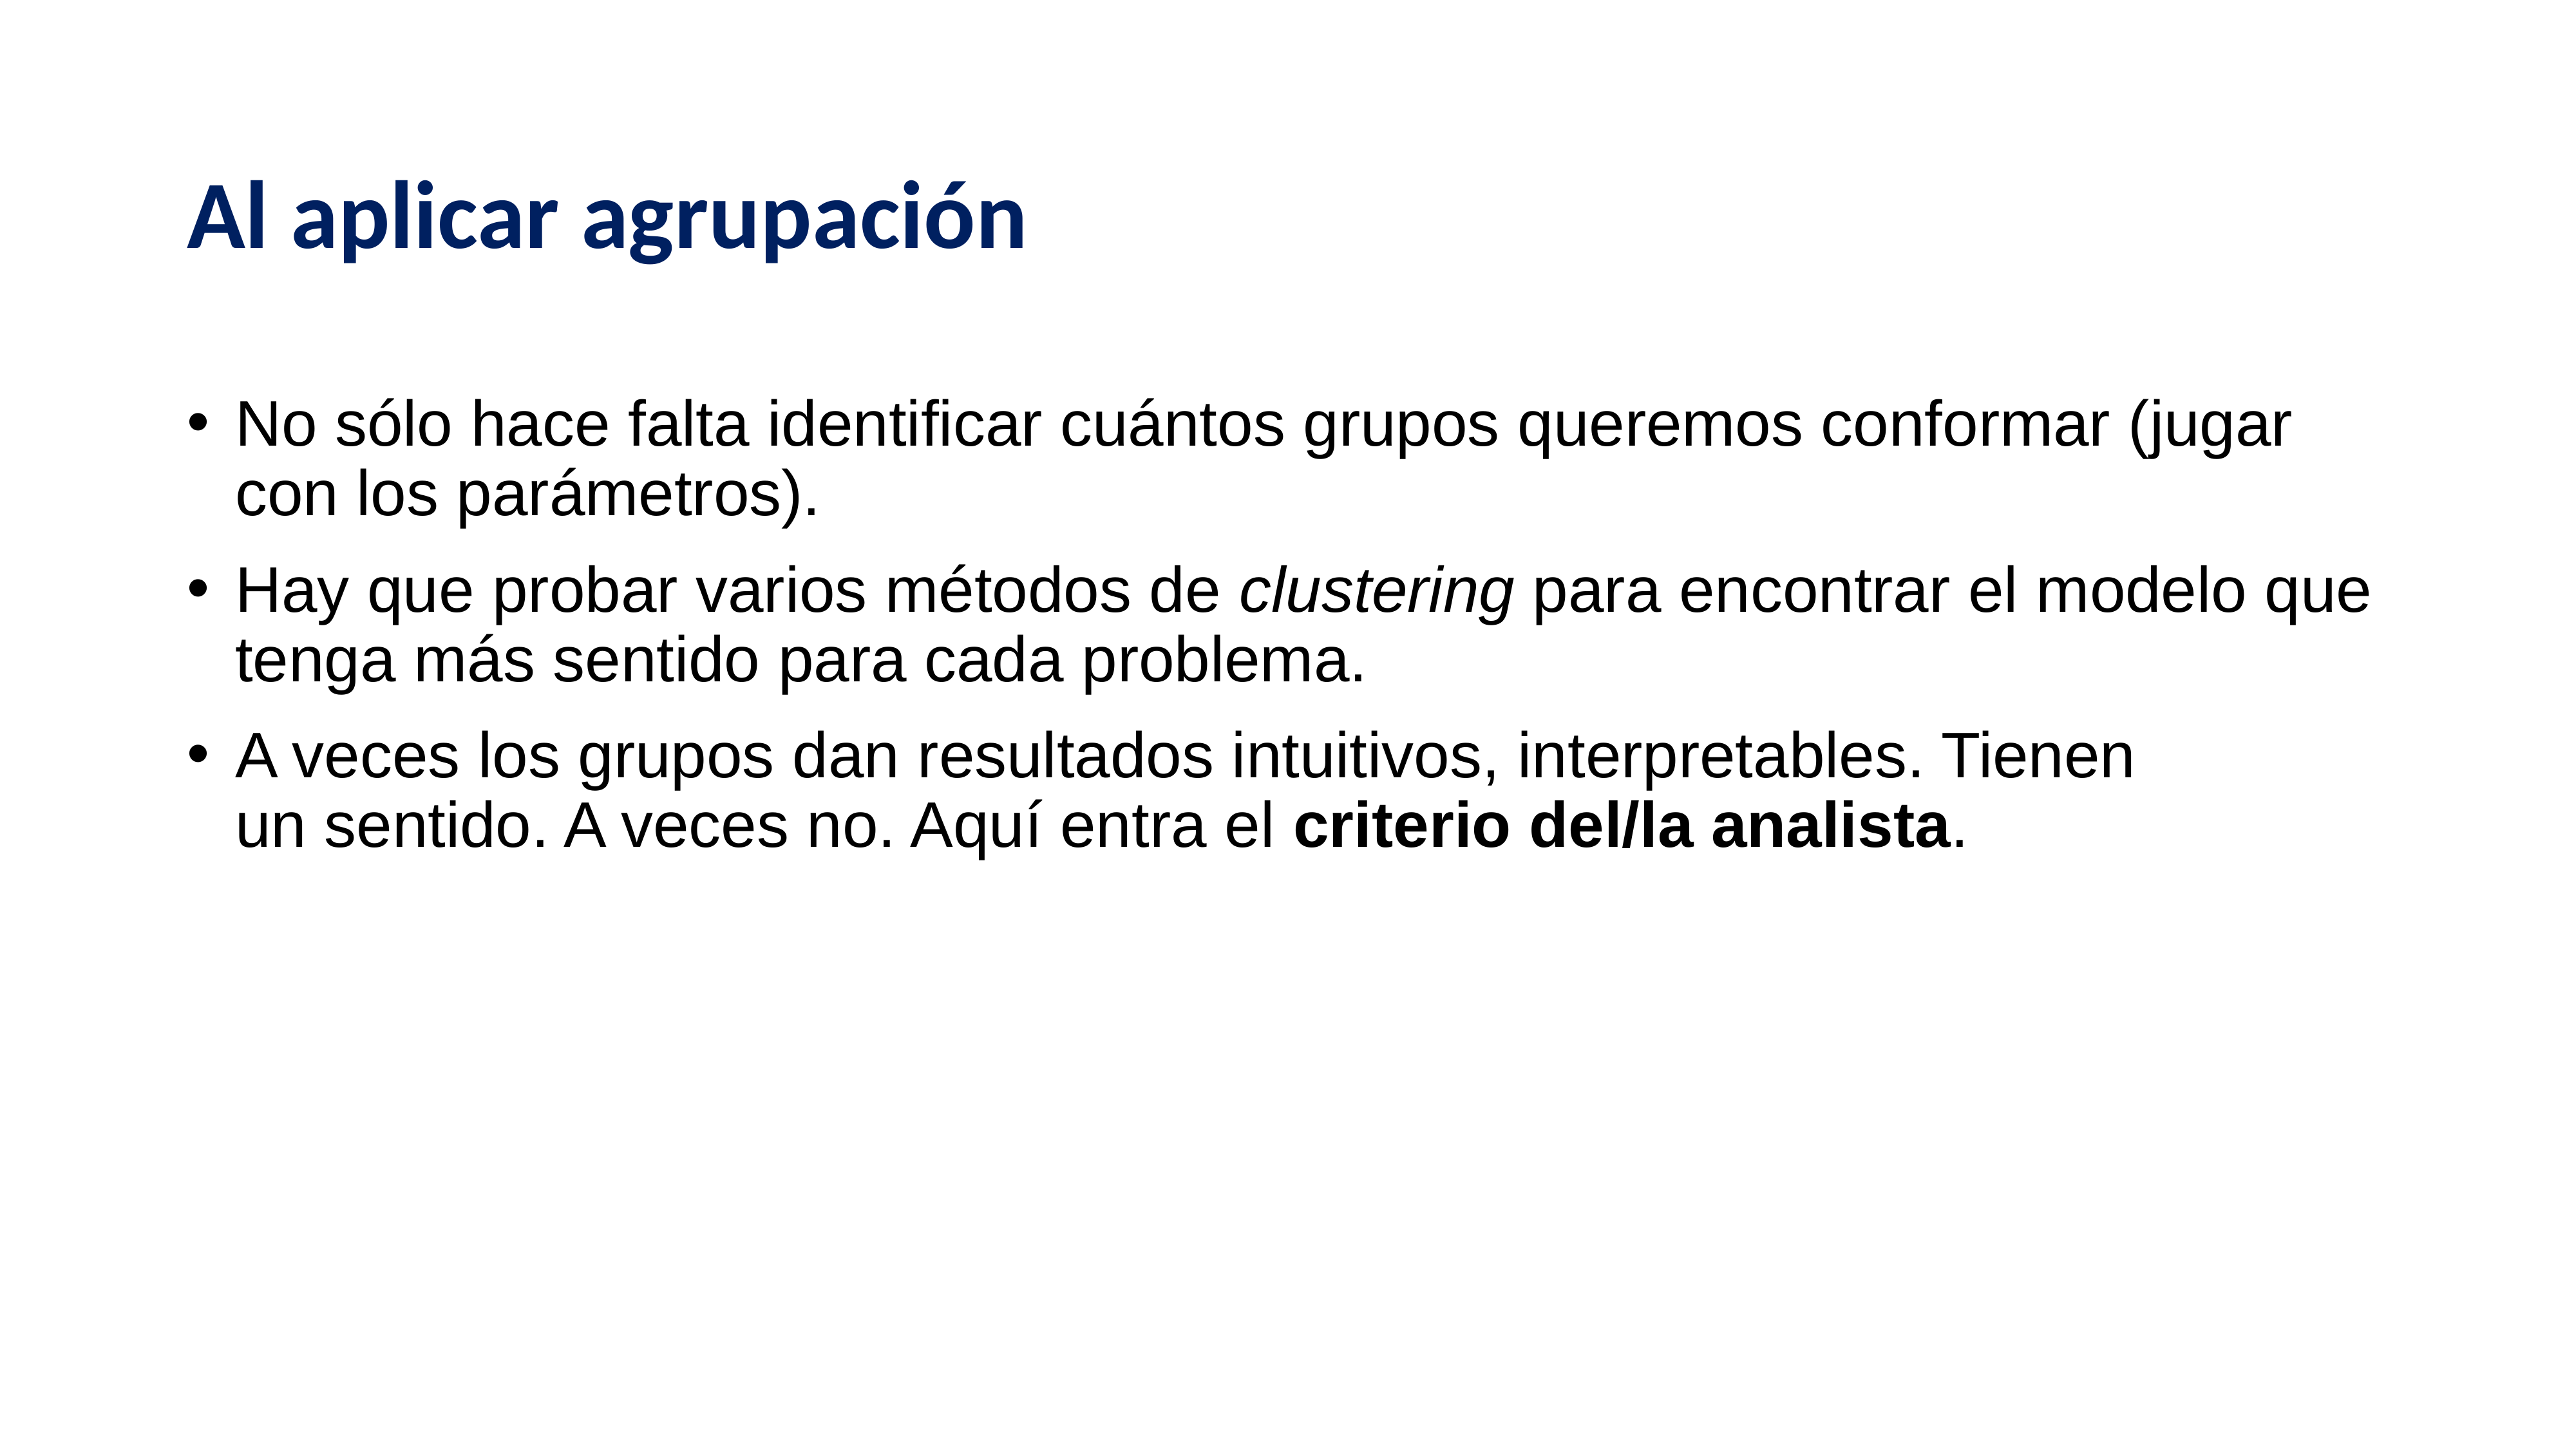

# Al aplicar agrupación
No sólo hace falta identificar cuántos grupos queremos conformar (jugar con los parámetros).
Hay que probar varios métodos de clustering para encontrar el modelo que tenga más sentido para cada problema.
A veces los grupos dan resultados intuitivos, interpretables. Tienen un sentido. A veces no. Aquí entra el criterio del/la analista.